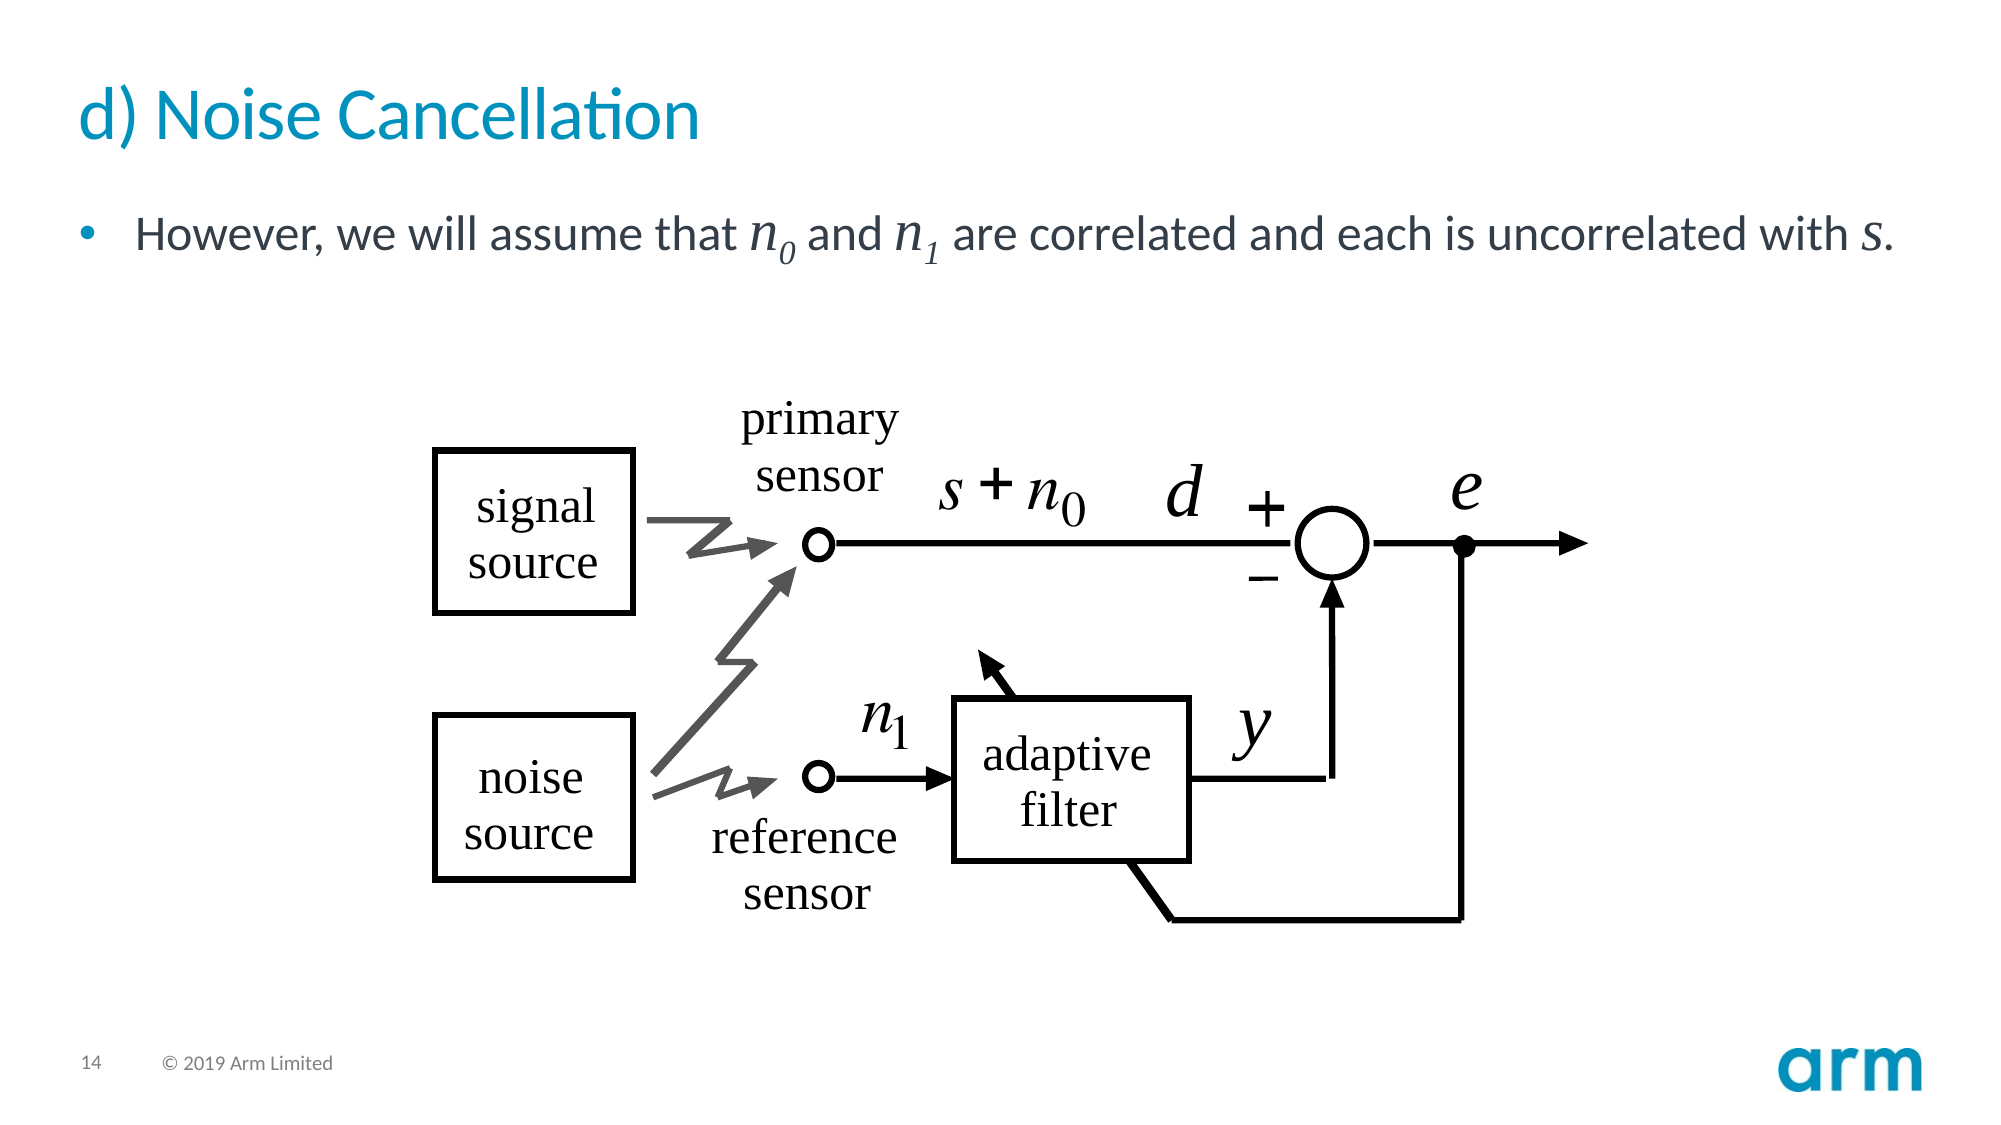

# d) Noise Cancellation
However, we will assume that n0 and n1 are correlated and each is uncorrelated with s.

primary
e
+
s
n
0
sensor
d

signal

source

n
1
y

adaptive
noise

filter

source
reference
sensor